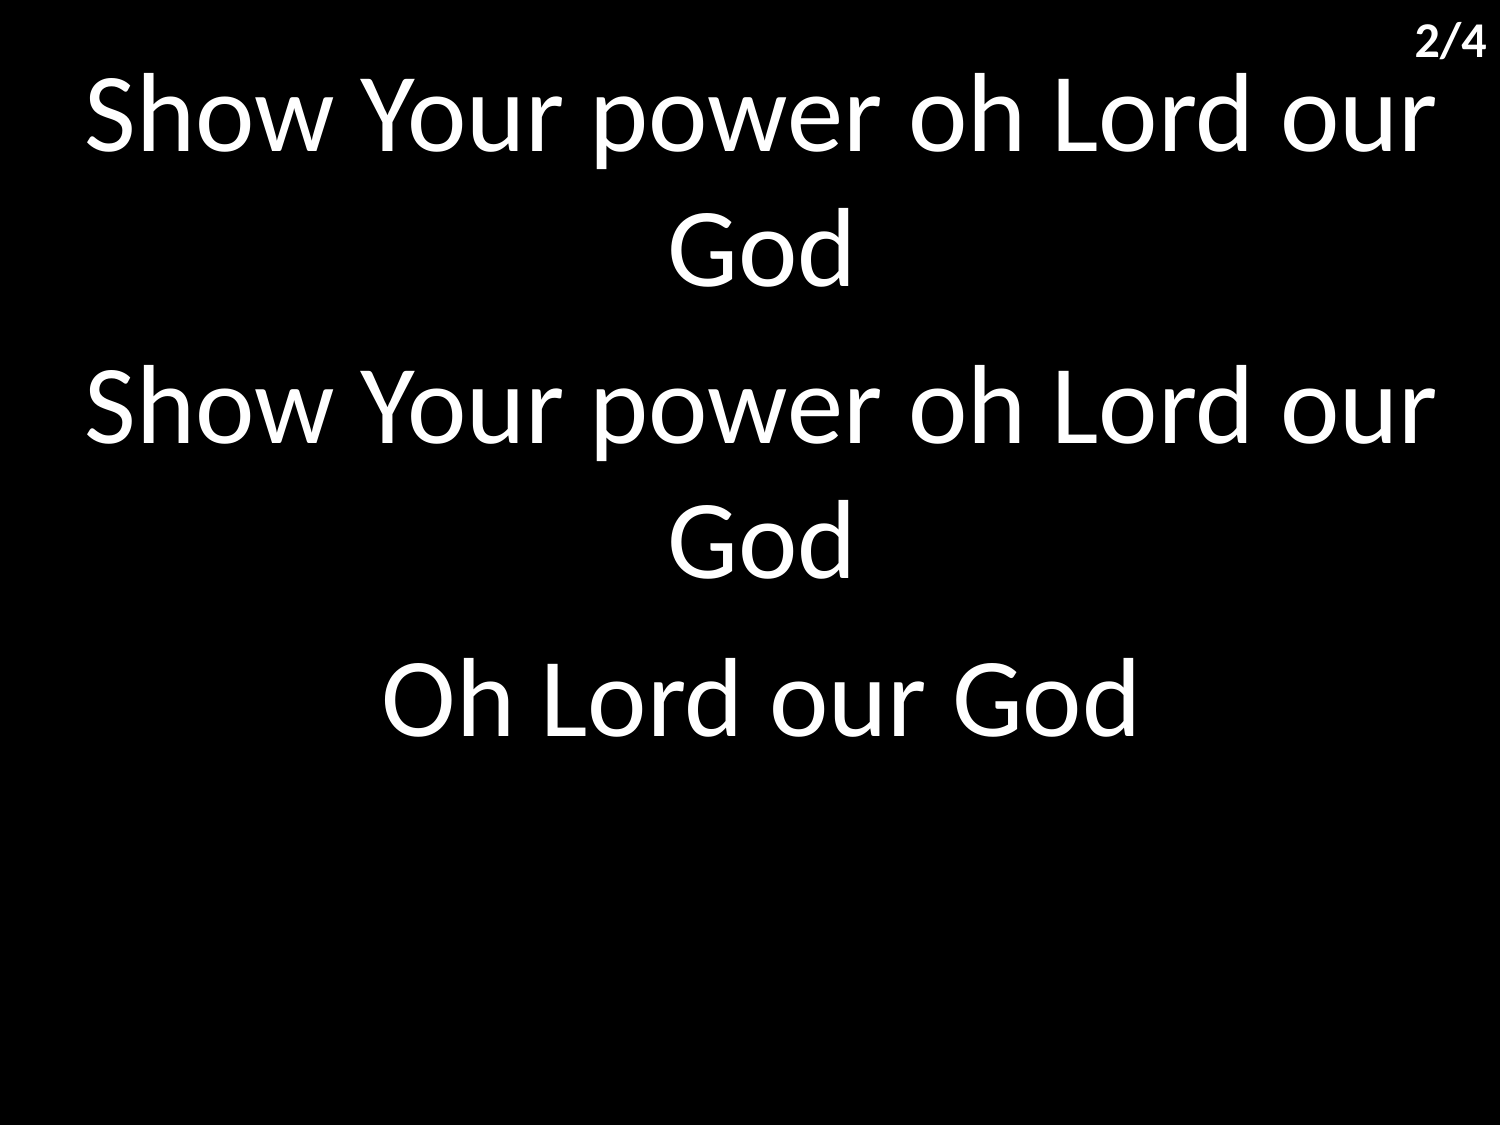

2/4
Show Your power oh Lord our God
Show Your power oh Lord our God
Oh Lord our God